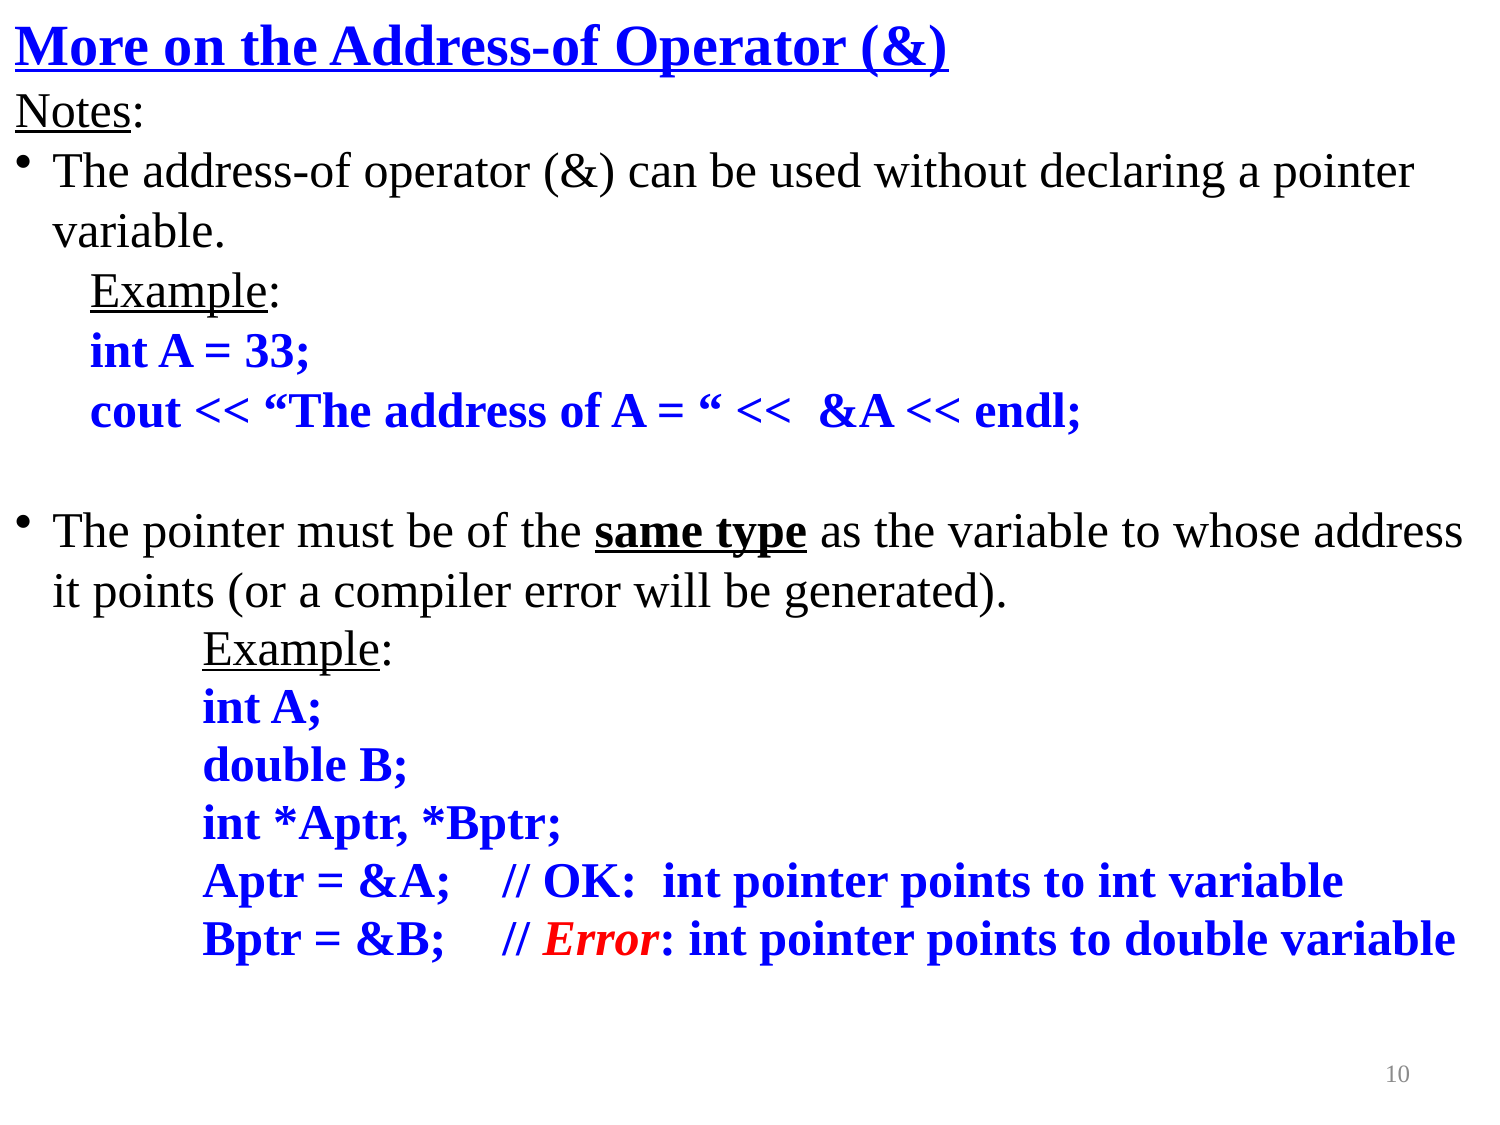

More on the Address-of Operator (&)
Notes:
The address-of operator (&) can be used without declaring a pointer variable.
Example:
int A = 33;
cout << “The address of A = “ <<  &A << endl;

The pointer must be of the same type as the variable to whose address it points (or a compiler error will be generated).
	Example:
	int A;
	double B;
	int *Aptr, *Bptr;
	Aptr = &A;	// OK:  int pointer points to int variable
	Bptr = &B;	// Error: int pointer points to double variable
10